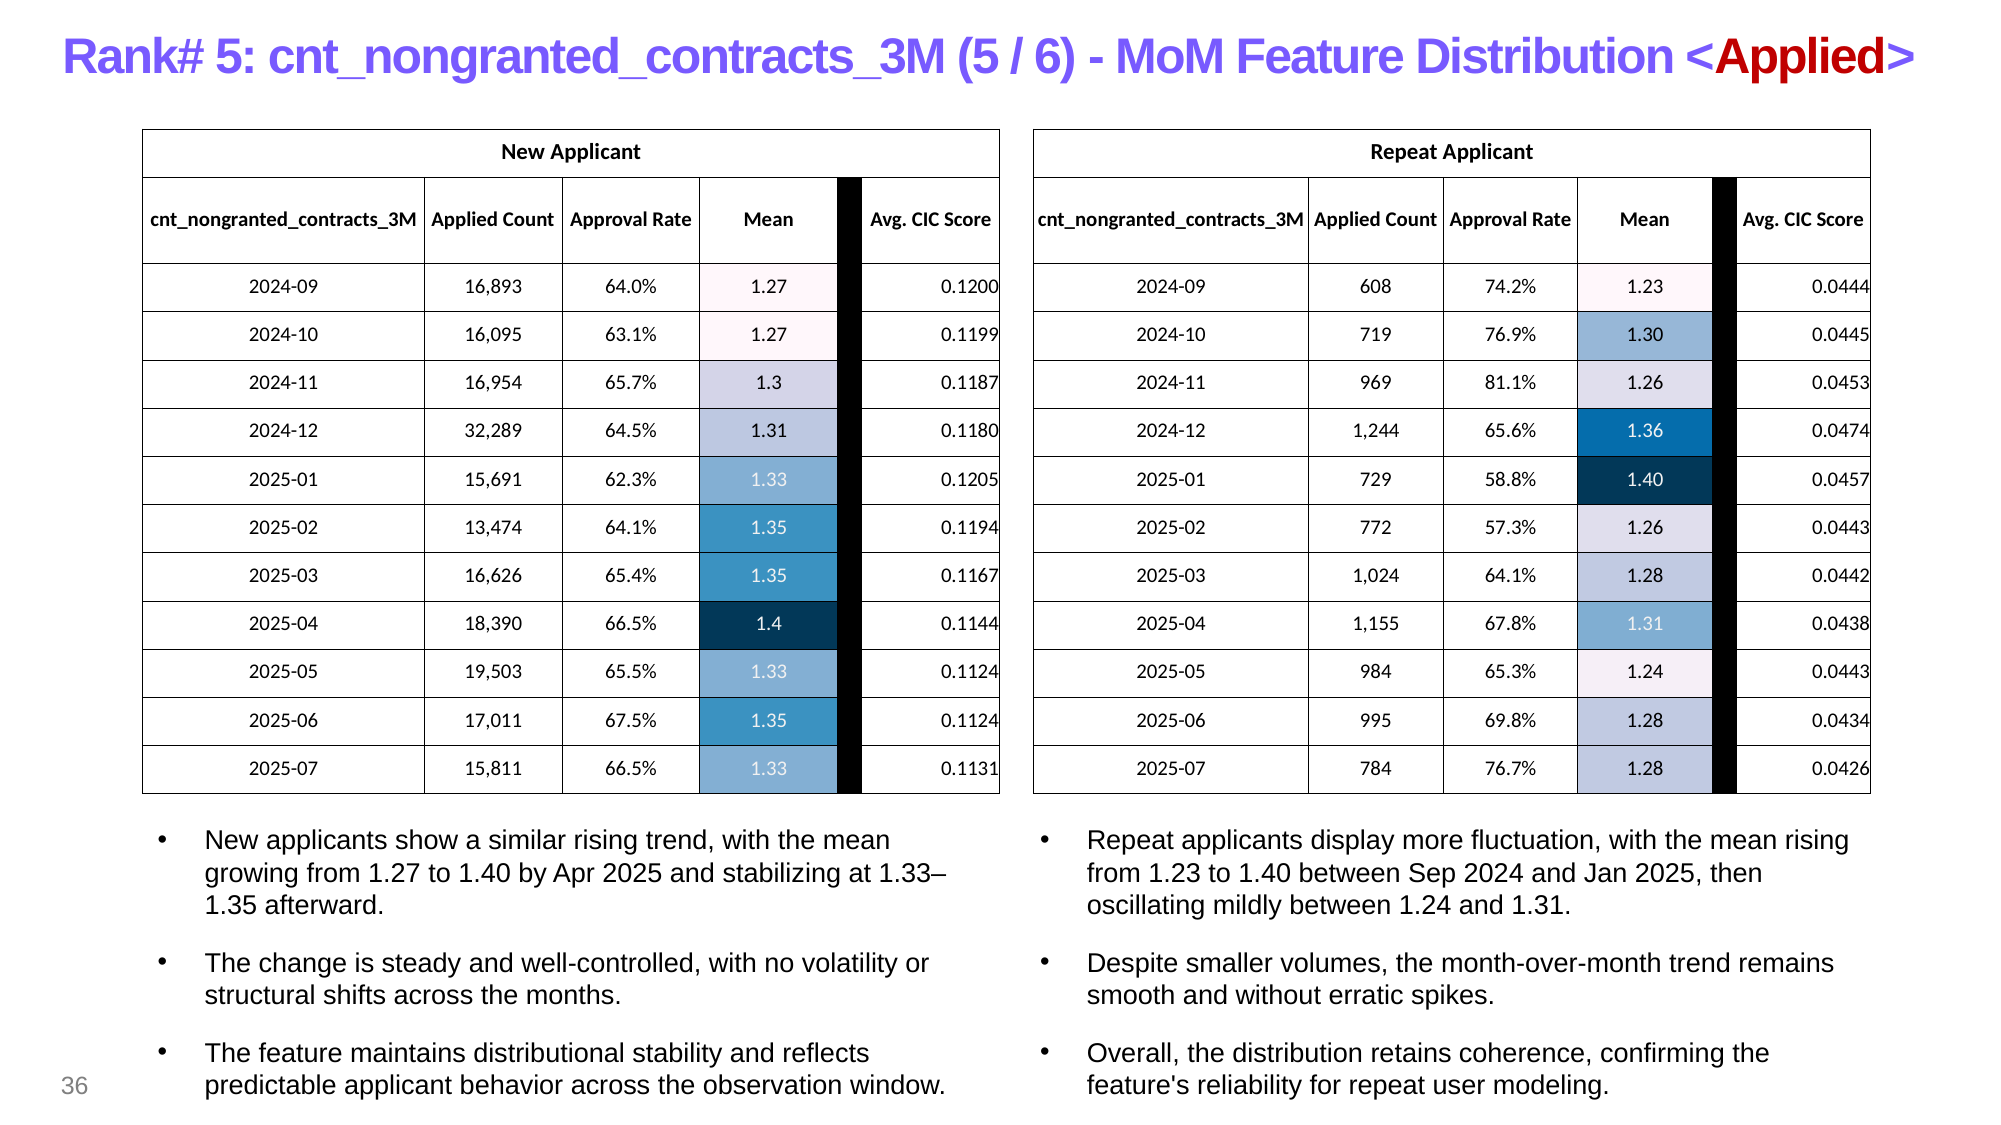

# Rank# 5: cnt_nongranted_contracts_3M (5 / 6) - MoM Feature Distribution <Applied>​

| New Applicant |  |  |  |  |  |
| --- | --- | --- | --- | --- | --- |
| cnt\_nongranted\_contracts\_3M | Applied Count | Approval Rate | Mean |  | Avg. CIC Score |
| 2024-09 | 16,893 | 64.0% | 1.27 |  | 0.1200 |
| 2024-10 | 16,095 | 63.1% | 1.27 |  | 0.1199 |
| 2024-11 | 16,954 | 65.7% | 1.3 |  | 0.1187 |
| 2024-12 | 32,289 | 64.5% | 1.31 |  | 0.1180 |
| 2025-01 | 15,691 | 62.3% | 1.33 |  | 0.1205 |
| 2025-02 | 13,474 | 64.1% | 1.35 |  | 0.1194 |
| 2025-03 | 16,626 | 65.4% | 1.35 |  | 0.1167 |
| 2025-04 | 18,390 | 66.5% | 1.4 |  | 0.1144 |
| 2025-05 | 19,503 | 65.5% | 1.33 |  | 0.1124 |
| 2025-06 | 17,011 | 67.5% | 1.35 |  | 0.1124 |
| 2025-07 | 15,811 | 66.5% | 1.33 |  | 0.1131 |
| Repeat Applicant |  |  |  |  |  |
| --- | --- | --- | --- | --- | --- |
| cnt\_nongranted\_contracts\_3M | Applied Count | Approval Rate | Mean |  | Avg. CIC Score |
| 2024-09 | 608 | 74.2% | 1.23 |  | 0.0444 |
| 2024-10 | 719 | 76.9% | 1.30 |  | 0.0445 |
| 2024-11 | 969 | 81.1% | 1.26 |  | 0.0453 |
| 2024-12 | 1,244 | 65.6% | 1.36 |  | 0.0474 |
| 2025-01 | 729 | 58.8% | 1.40 |  | 0.0457 |
| 2025-02 | 772 | 57.3% | 1.26 |  | 0.0443 |
| 2025-03 | 1,024 | 64.1% | 1.28 |  | 0.0442 |
| 2025-04 | 1,155 | 67.8% | 1.31 |  | 0.0438 |
| 2025-05 | 984 | 65.3% | 1.24 |  | 0.0443 |
| 2025-06 | 995 | 69.8% | 1.28 |  | 0.0434 |
| 2025-07 | 784 | 76.7% | 1.28 |  | 0.0426 |
Repeat applicants display more fluctuation, with the mean rising from 1.23 to 1.40 between Sep 2024 and Jan 2025, then oscillating mildly between 1.24 and 1.31.
Despite smaller volumes, the month-over-month trend remains smooth and without erratic spikes.
Overall, the distribution retains coherence, confirming the feature's reliability for repeat user modeling.
New applicants show a similar rising trend, with the mean growing from 1.27 to 1.40 by Apr 2025 and stabilizing at 1.33–1.35 afterward.
The change is steady and well-controlled, with no volatility or structural shifts across the months.
The feature maintains distributional stability and reflects predictable applicant behavior across the observation window.
36